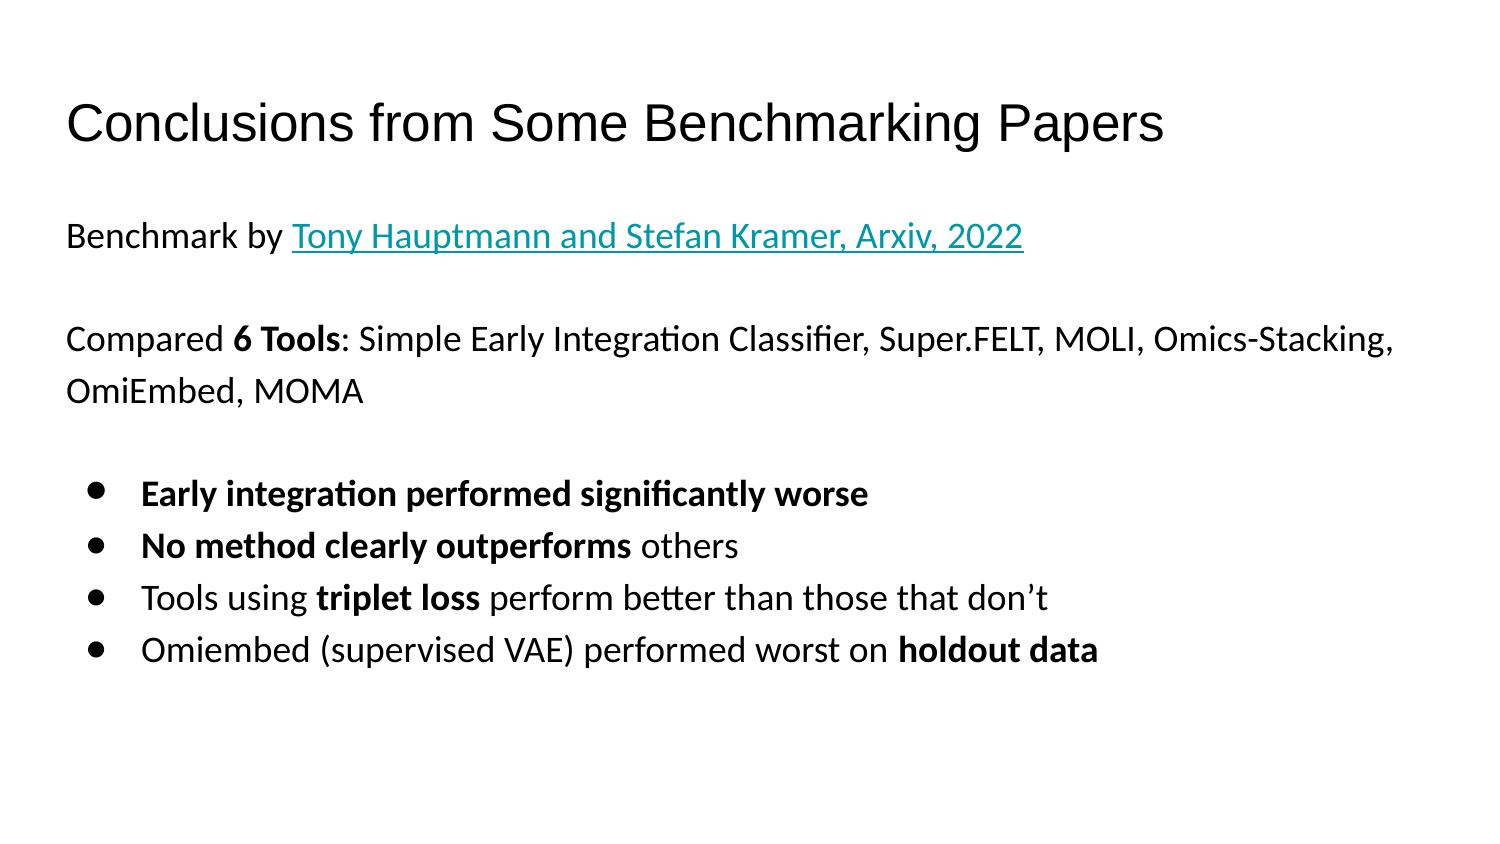

# Conclusions from Some Benchmarking Papers
Benchmark by Tony Hauptmann and Stefan Kramer, Arxiv, 2022

Compared 6 Tools: Simple Early Integration Classifier, Super.FELT, MOLI, Omics-Stacking, OmiEmbed, MOMA

Early integration performed significantly worse
No method clearly outperforms others
Tools using triplet loss perform better than those that don’t
Omiembed (supervised VAE) performed worst on holdout data